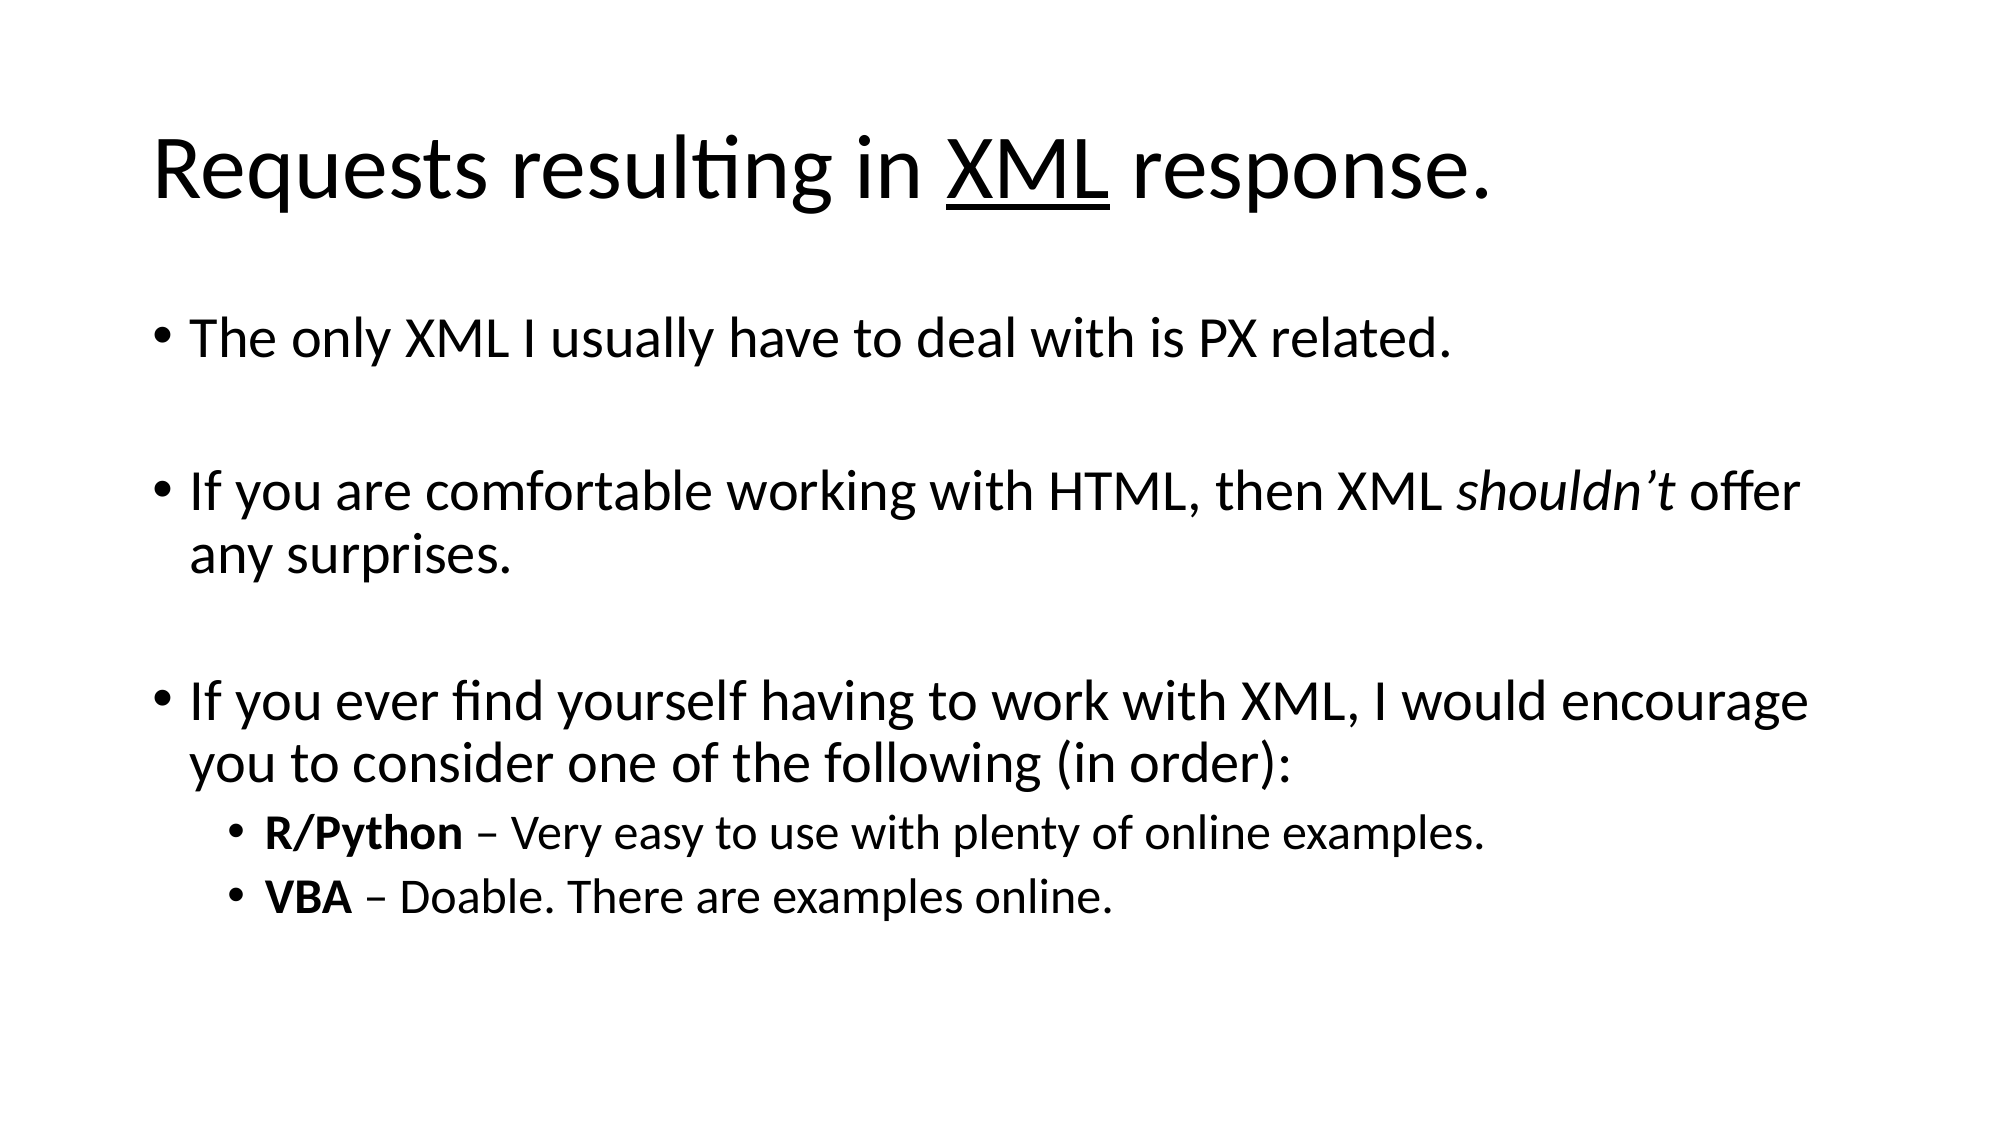

# Requests resulting in XML response.
The only XML I usually have to deal with is PX related.
If you are comfortable working with HTML, then XML shouldn’t offer any surprises.
If you ever find yourself having to work with XML, I would encourage you to consider one of the following (in order):
R/Python – Very easy to use with plenty of online examples.
VBA – Doable. There are examples online.